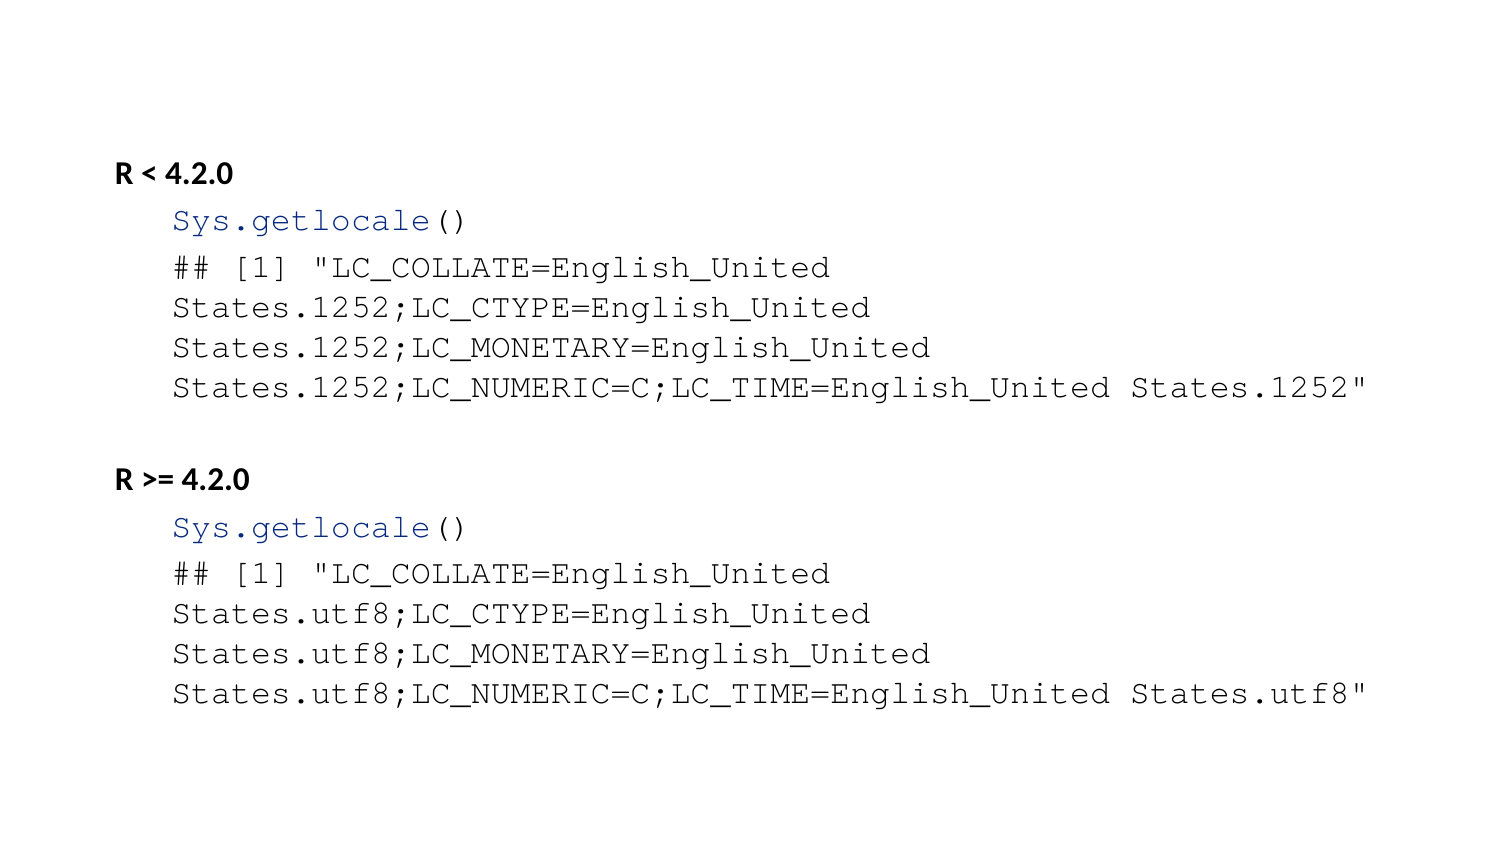

R < 4.2.0
Sys.getlocale()
## [1] "LC_COLLATE=English_United States.1252;LC_CTYPE=English_United States.1252;LC_MONETARY=English_United States.1252;LC_NUMERIC=C;LC_TIME=English_United States.1252"

R >= 4.2.0
Sys.getlocale()
## [1] "LC_COLLATE=English_United States.utf8;LC_CTYPE=English_United States.utf8;LC_MONETARY=English_United States.utf8;LC_NUMERIC=C;LC_TIME=English_United States.utf8"